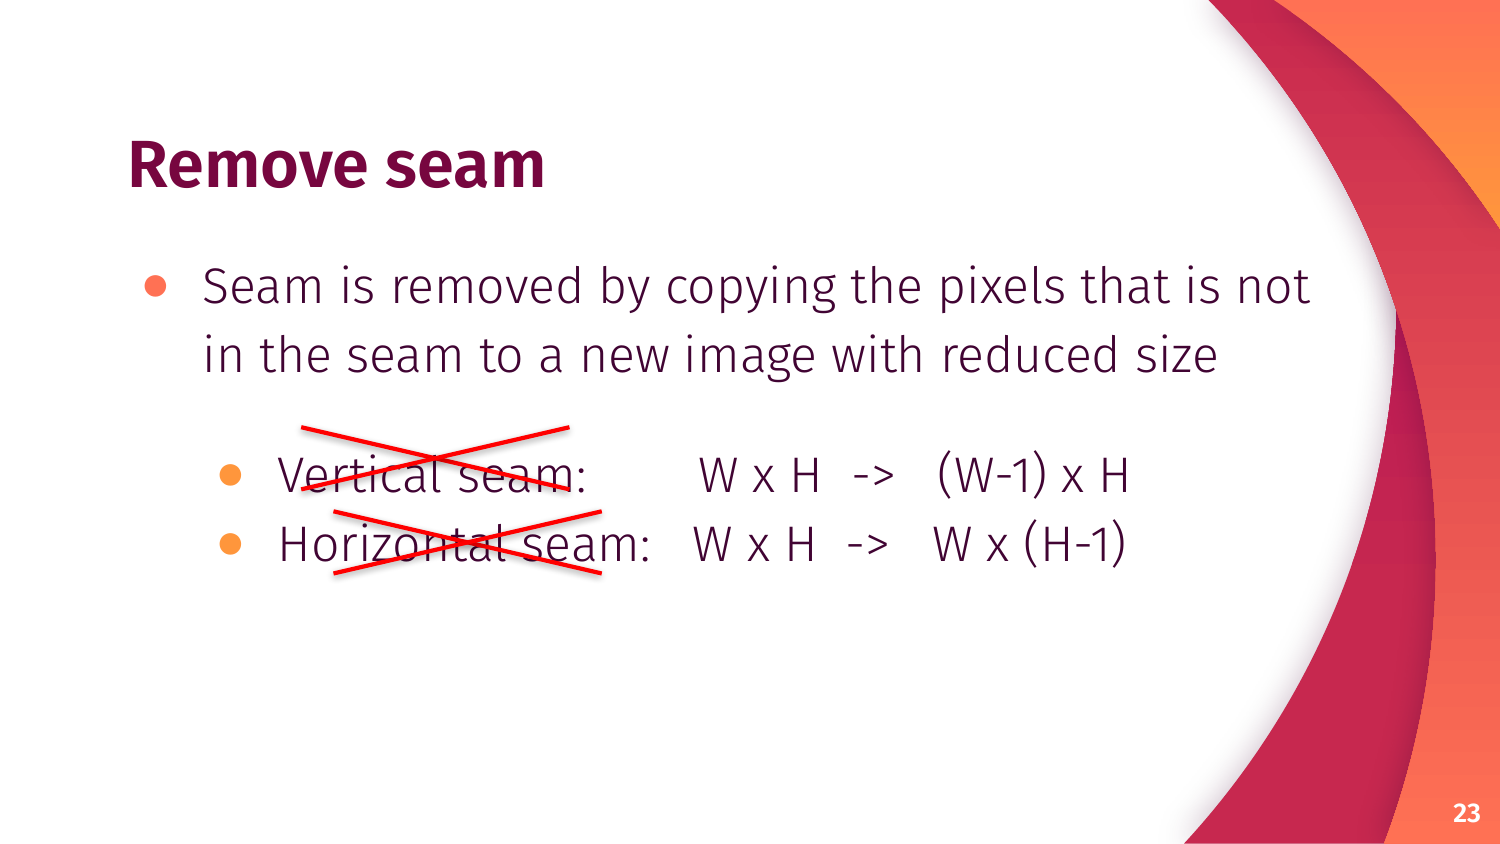

# Remove seam
Seam is removed by copying the pixels that is not in the seam to a new image with reduced size
Vertical seam:        W x H  ->   (W-1) x H
Horizontal seam:   W x H  ->   W x (H-1)

23